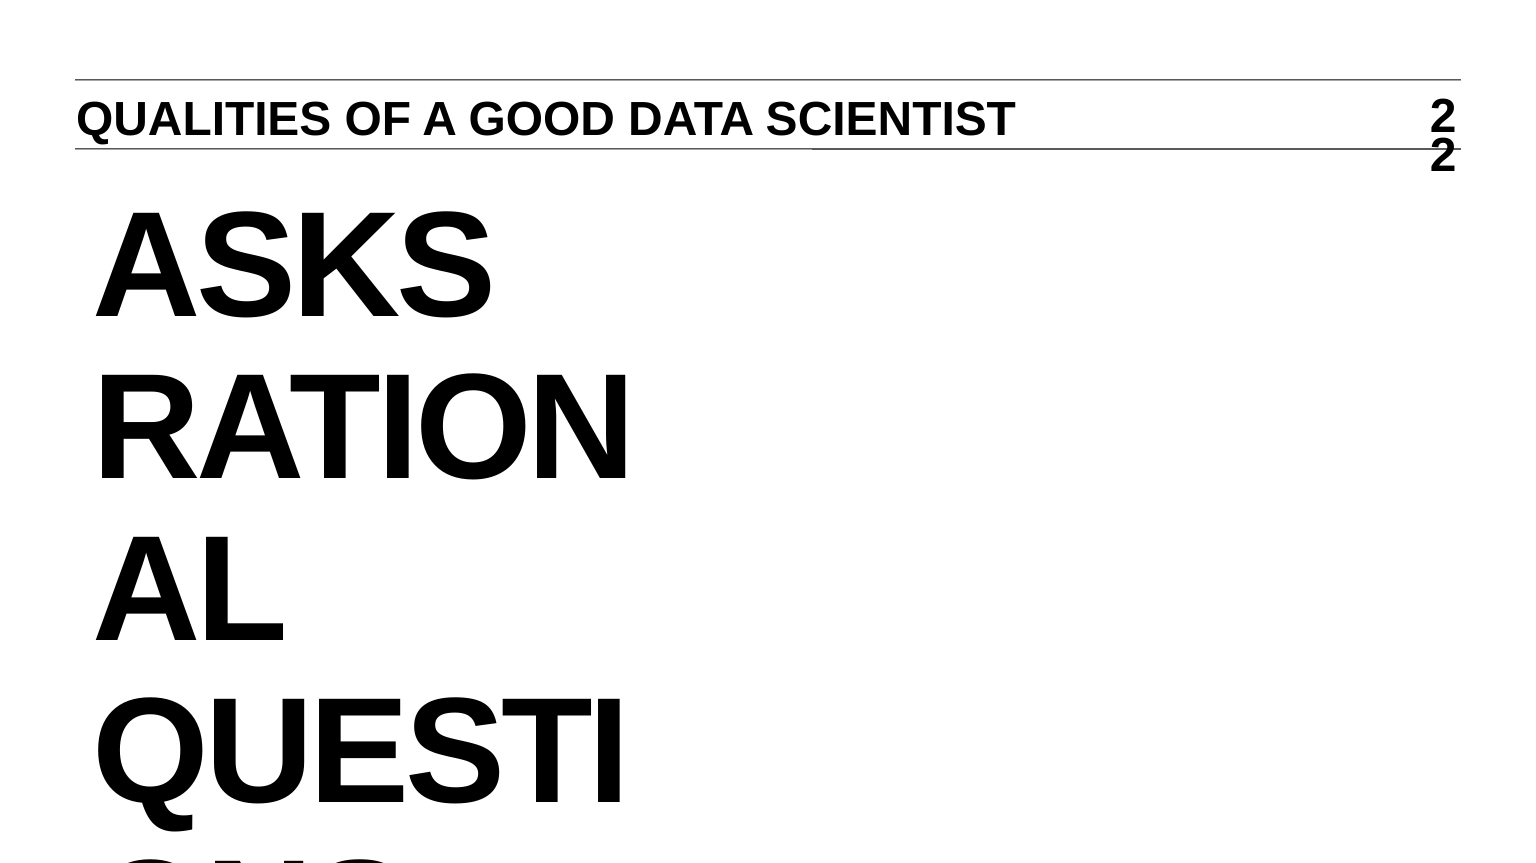

Qualities of a good data scientist
22
# Asks Rational Questions